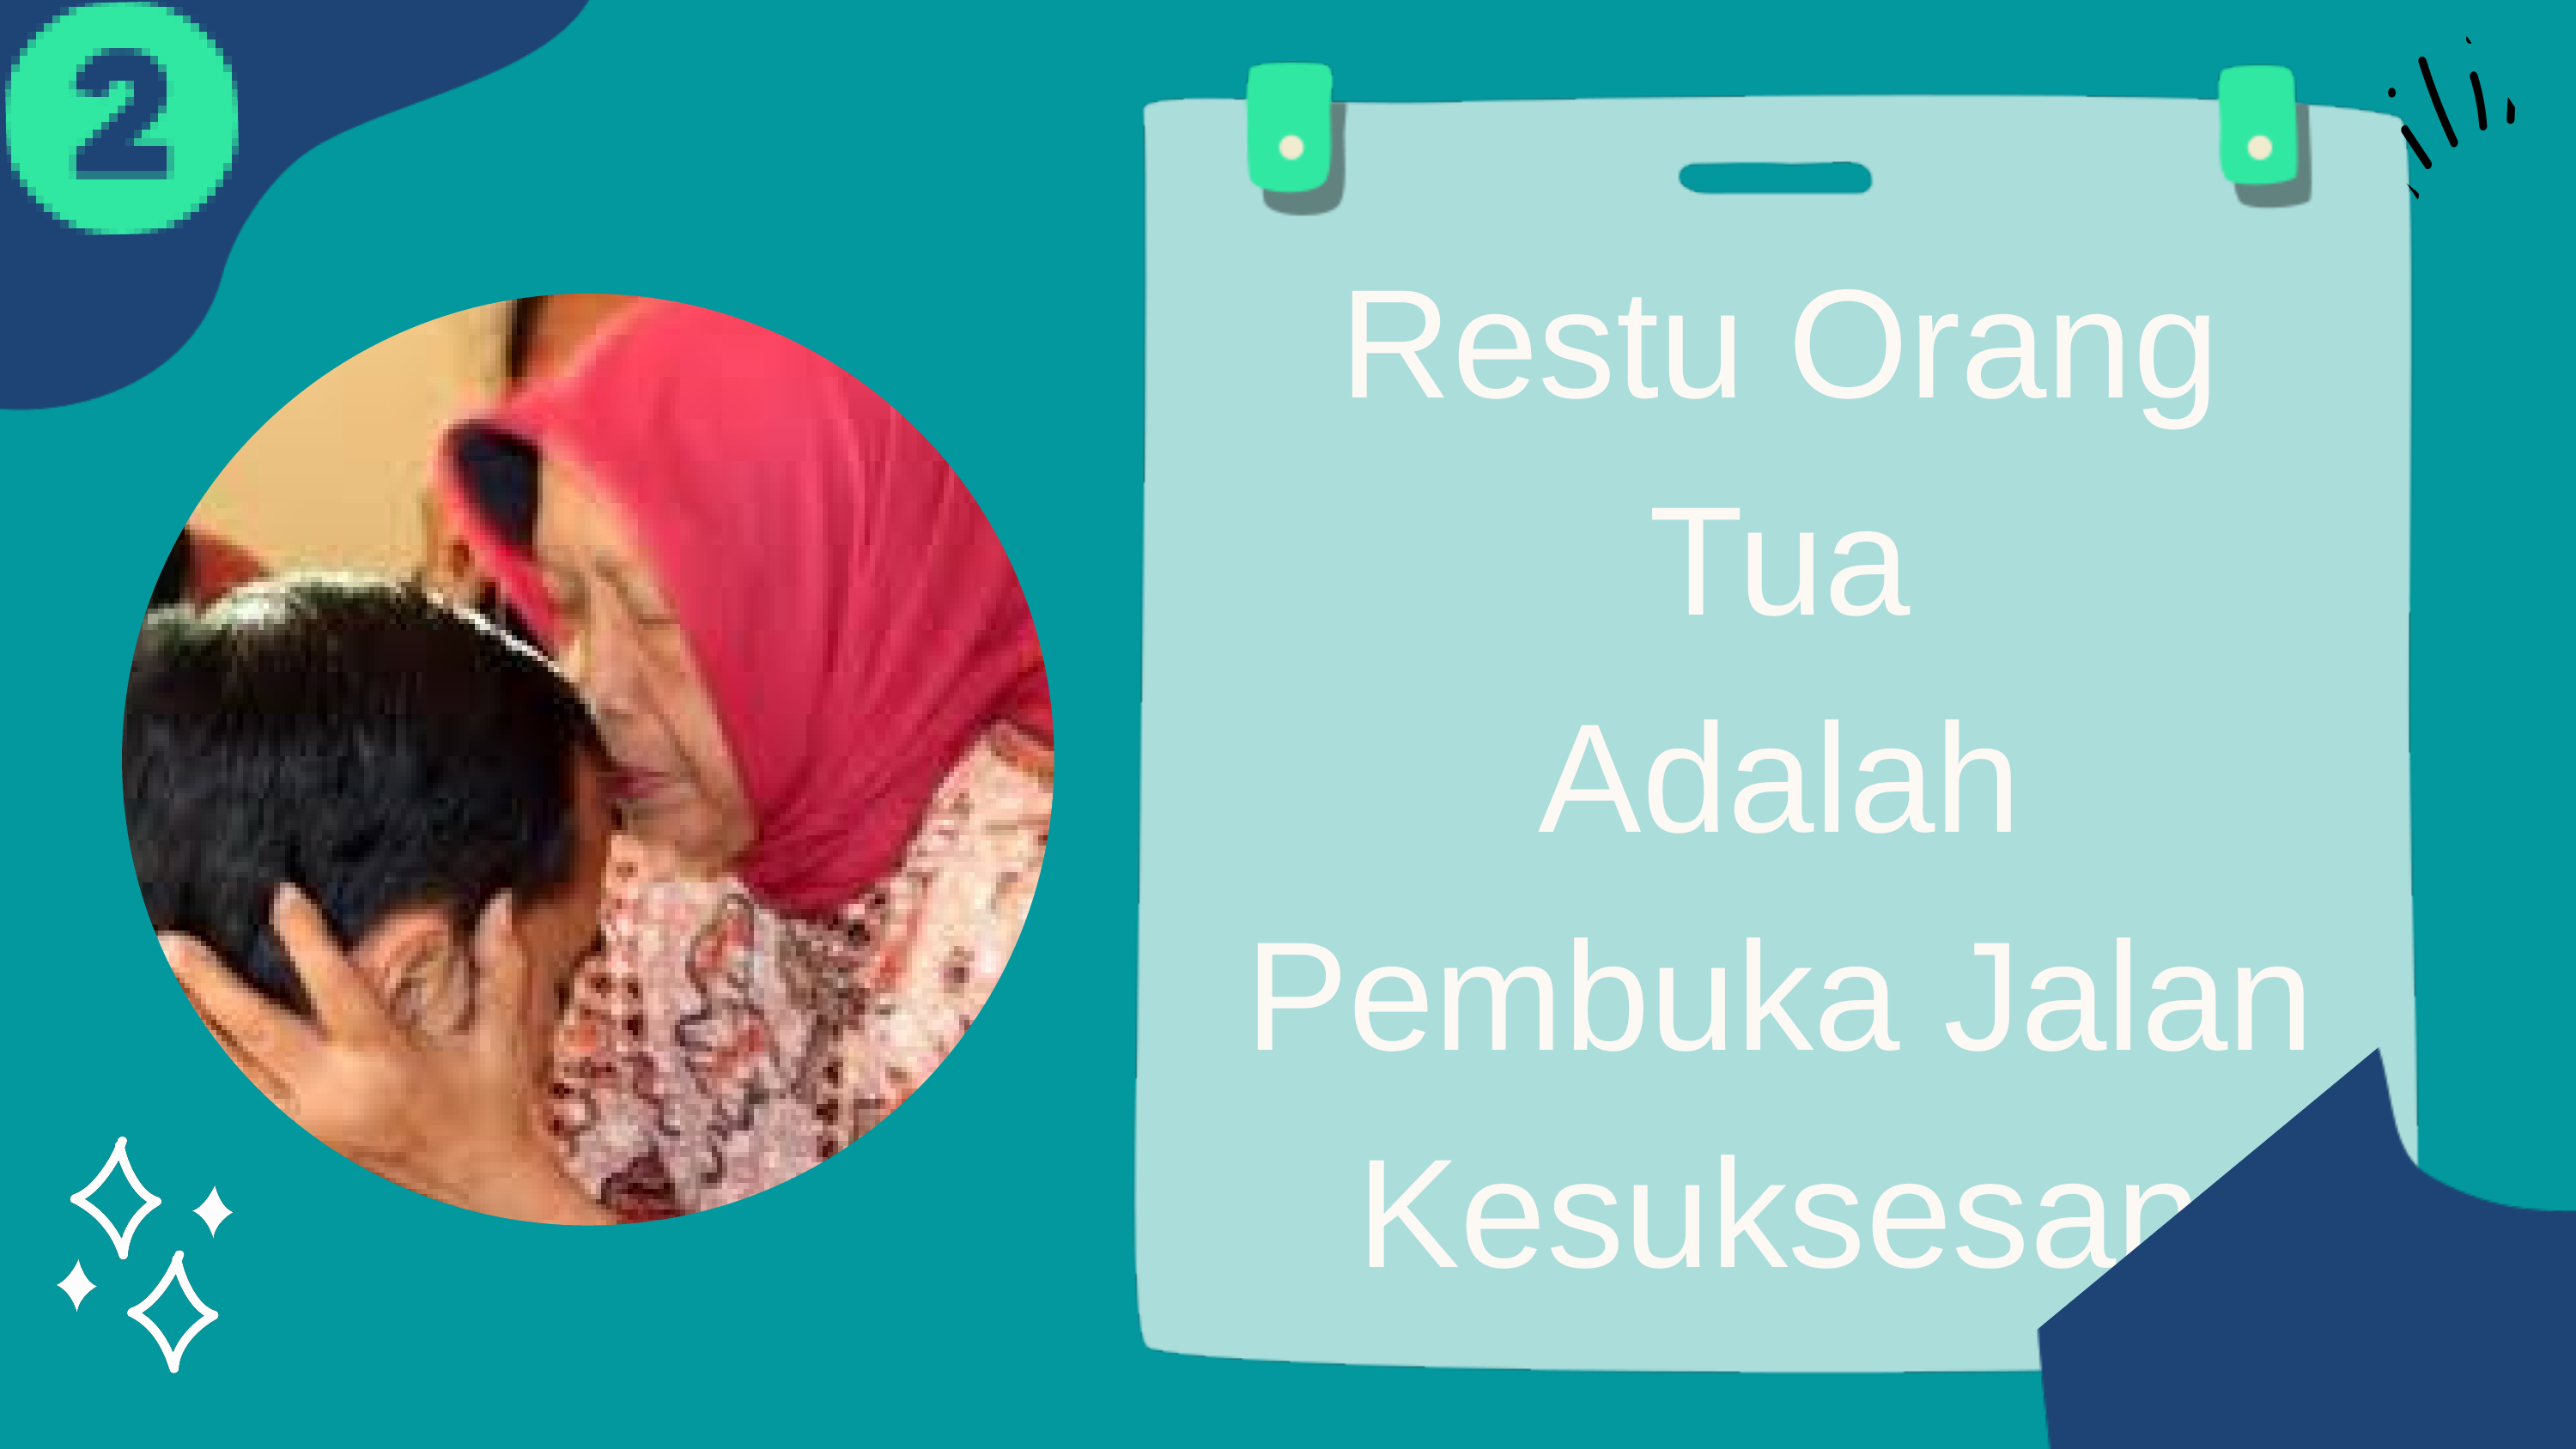

Restu Orang Tua
Adalah Pembuka Jalan Kesuksesan